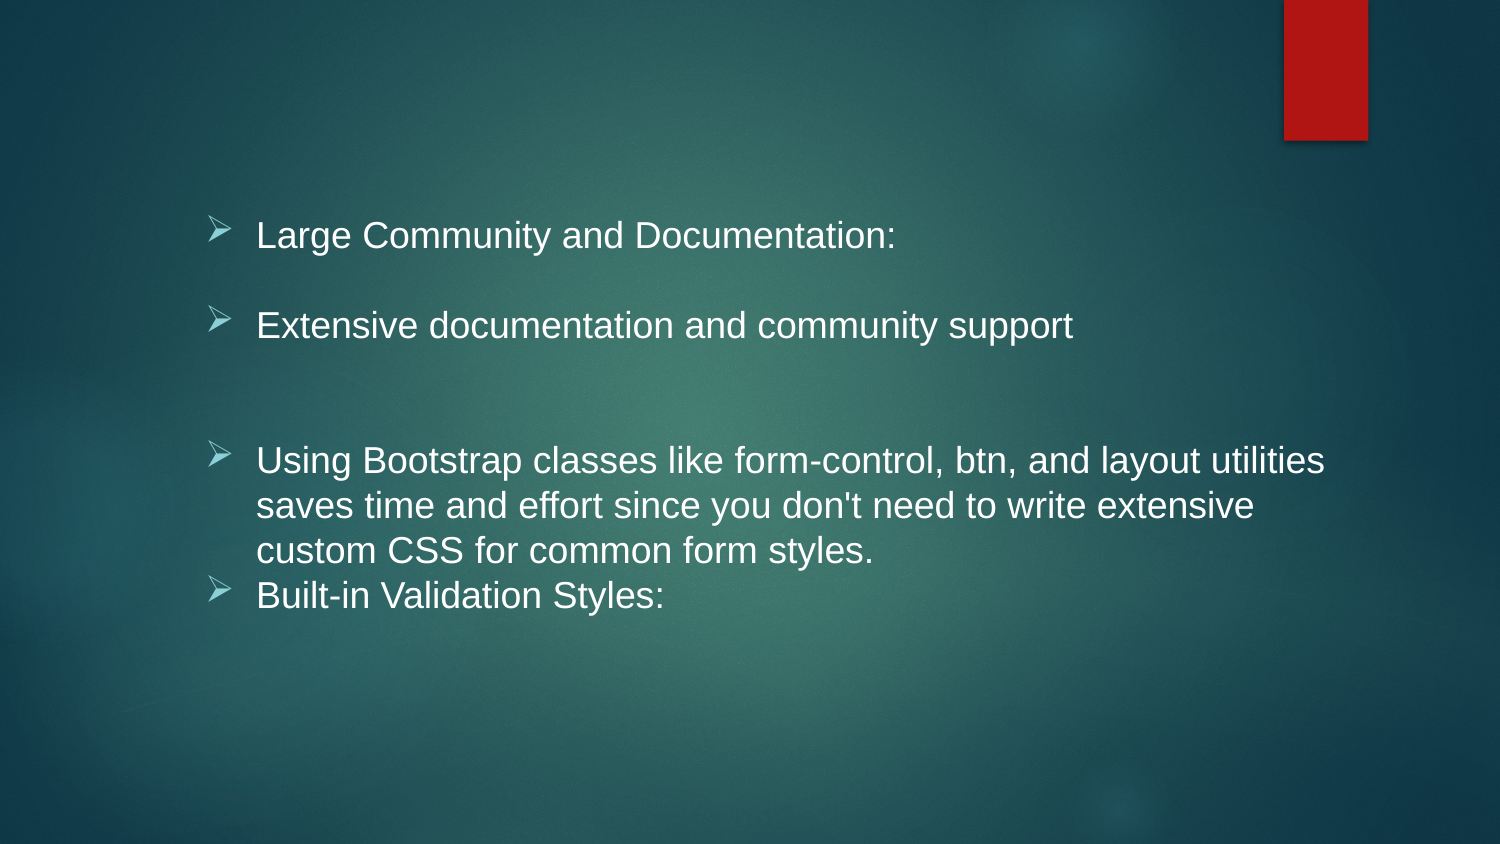

Large Community and Documentation:

Extensive documentation and community support

Using Bootstrap classes like form-control, btn, and layout utilities saves time and effort since you don't need to write extensive custom CSS for common form styles.
Built-in Validation Styles: